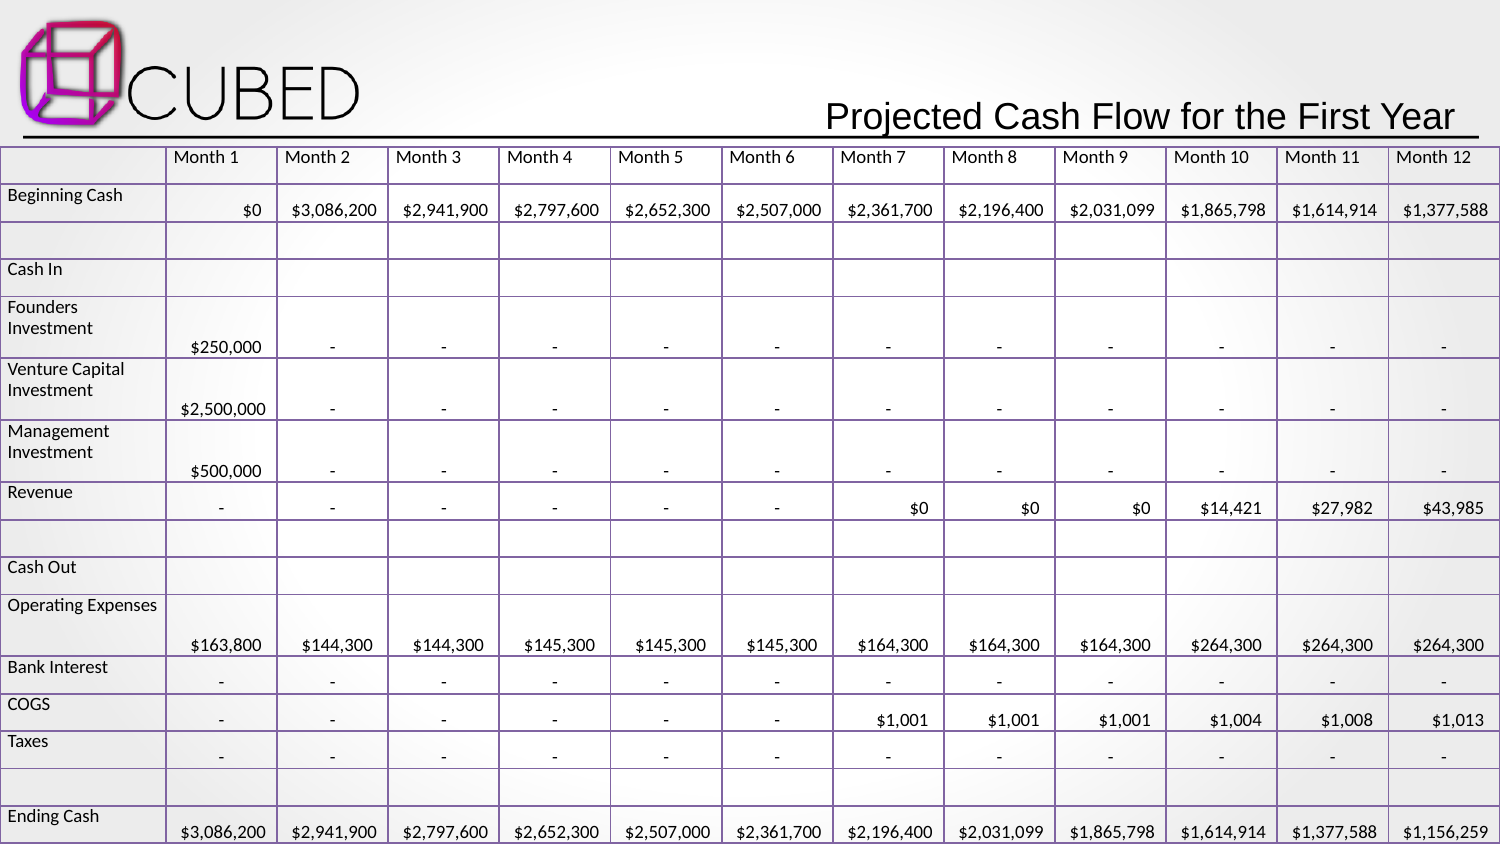

Projected Cash Flow for the First Year

|  | Month 1 | Month 2 | Month 3 | Month 4 | Month 5 | Month 6 | Month 7 | Month 8 | Month 9 | Month 10 | Month 11 | Month 12 |
| --- | --- | --- | --- | --- | --- | --- | --- | --- | --- | --- | --- | --- |
| Beginning Cash | $0 | $3,086,200 | $2,941,900 | $2,797,600 | $2,652,300 | $2,507,000 | $2,361,700 | $2,196,400 | $2,031,099 | $1,865,798 | $1,614,914 | $1,377,588 |
|  |  |  |  |  |  |  |  |  |  |  |  |  |
| Cash In |  |  |  |  |  |  |  |  |  |  |  |  |
| Founders Investment | $250,000 | - | - | - | - | - | - | - | - | - | - | - |
| Venture Capital Investment | $2,500,000 | - | - | - | - | - | - | - | - | - | - | - |
| Management Investment | $500,000 | - | - | - | - | - | - | - | - | - | - | - |
| Revenue | - | - | - | - | - | - | $0 | $0 | $0 | $14,421 | $27,982 | $43,985 |
|  |  |  |  |  |  |  |  |  |  |  |  |  |
| Cash Out |  |  |  |  |  |  |  |  |  |  |  |  |
| Operating Expenses | $163,800 | $144,300 | $144,300 | $145,300 | $145,300 | $145,300 | $164,300 | $164,300 | $164,300 | $264,300 | $264,300 | $264,300 |
| Bank Interest | - | - | - | - | - | - | - | - | - | - | - | - |
| COGS | - | - | - | - | - | - | $1,001 | $1,001 | $1,001 | $1,004 | $1,008 | $1,013 |
| Taxes | - | - | - | - | - | - | - | - | - | - | - | - |
|  |  |  |  |  |  |  |  |  |  |  |  |  |
| Ending Cash | $3,086,200 | $2,941,900 | $2,797,600 | $2,652,300 | $2,507,000 | $2,361,700 | $2,196,400 | $2,031,099 | $1,865,798 | $1,614,914 | $1,377,588 | $1,156,259 |